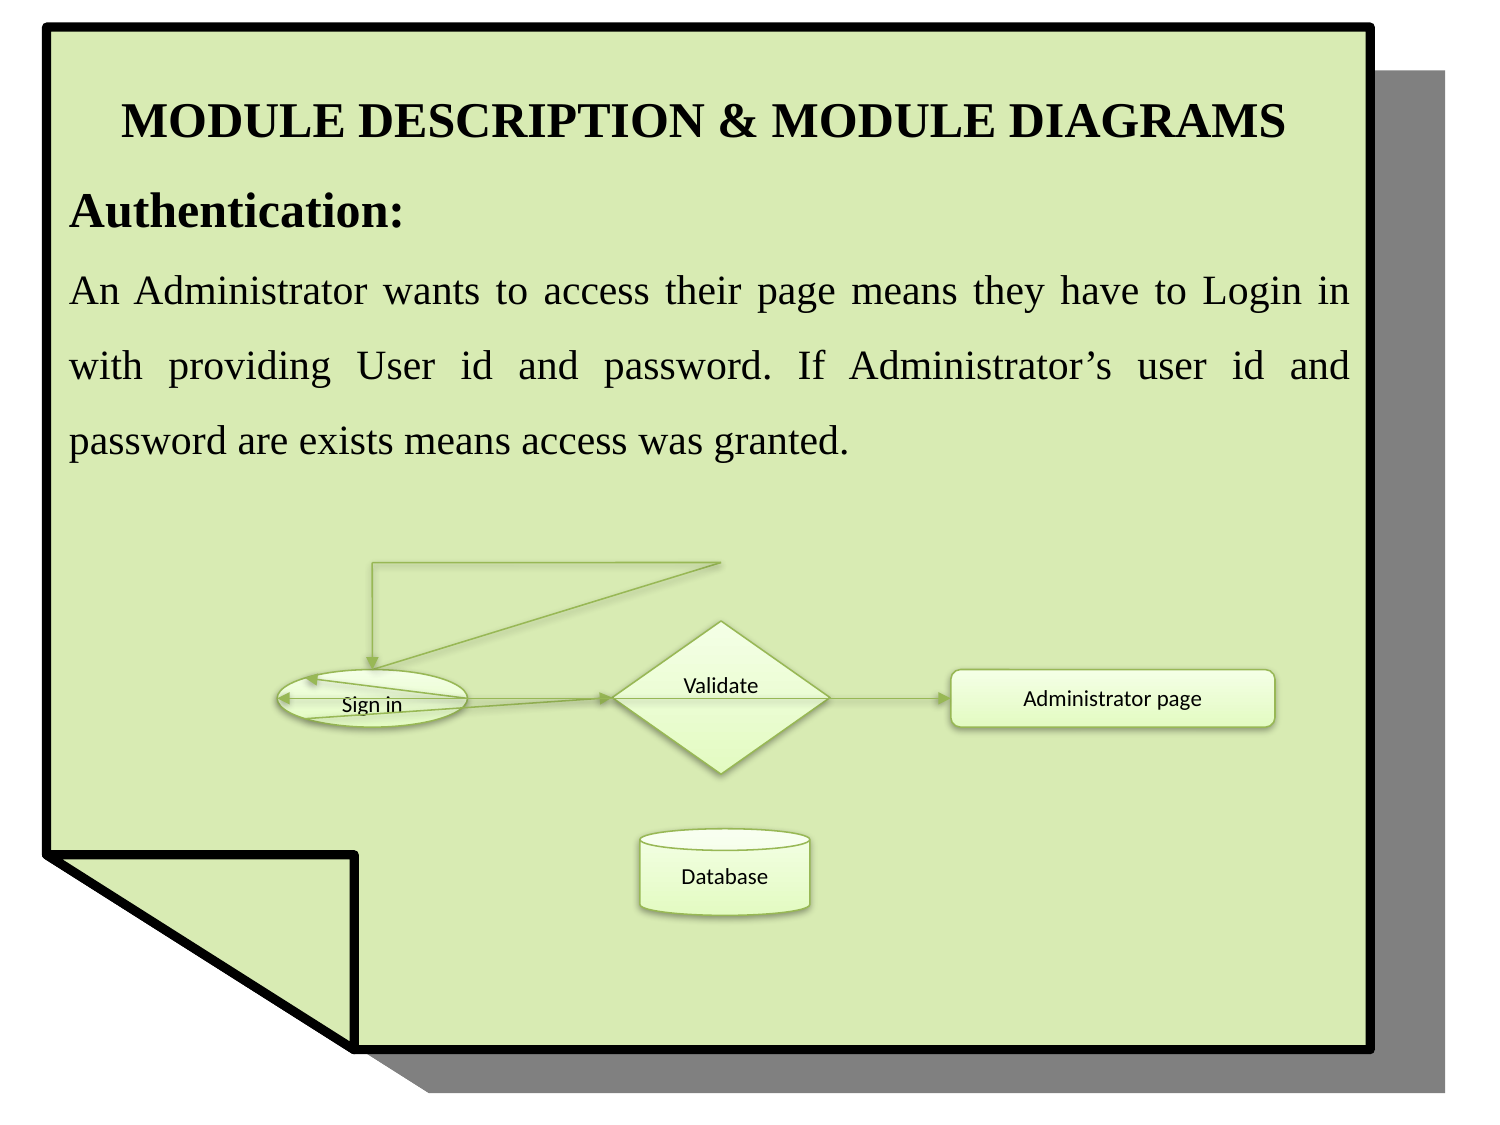

MODULE DESCRIPTION & MODULE DIAGRAMS
Authentication:
An Administrator wants to access their page means they have to Login in with providing User id and password. If Administrator’s user id and password are exists means access was granted.

Validate
Sign in
Administrator page
Database